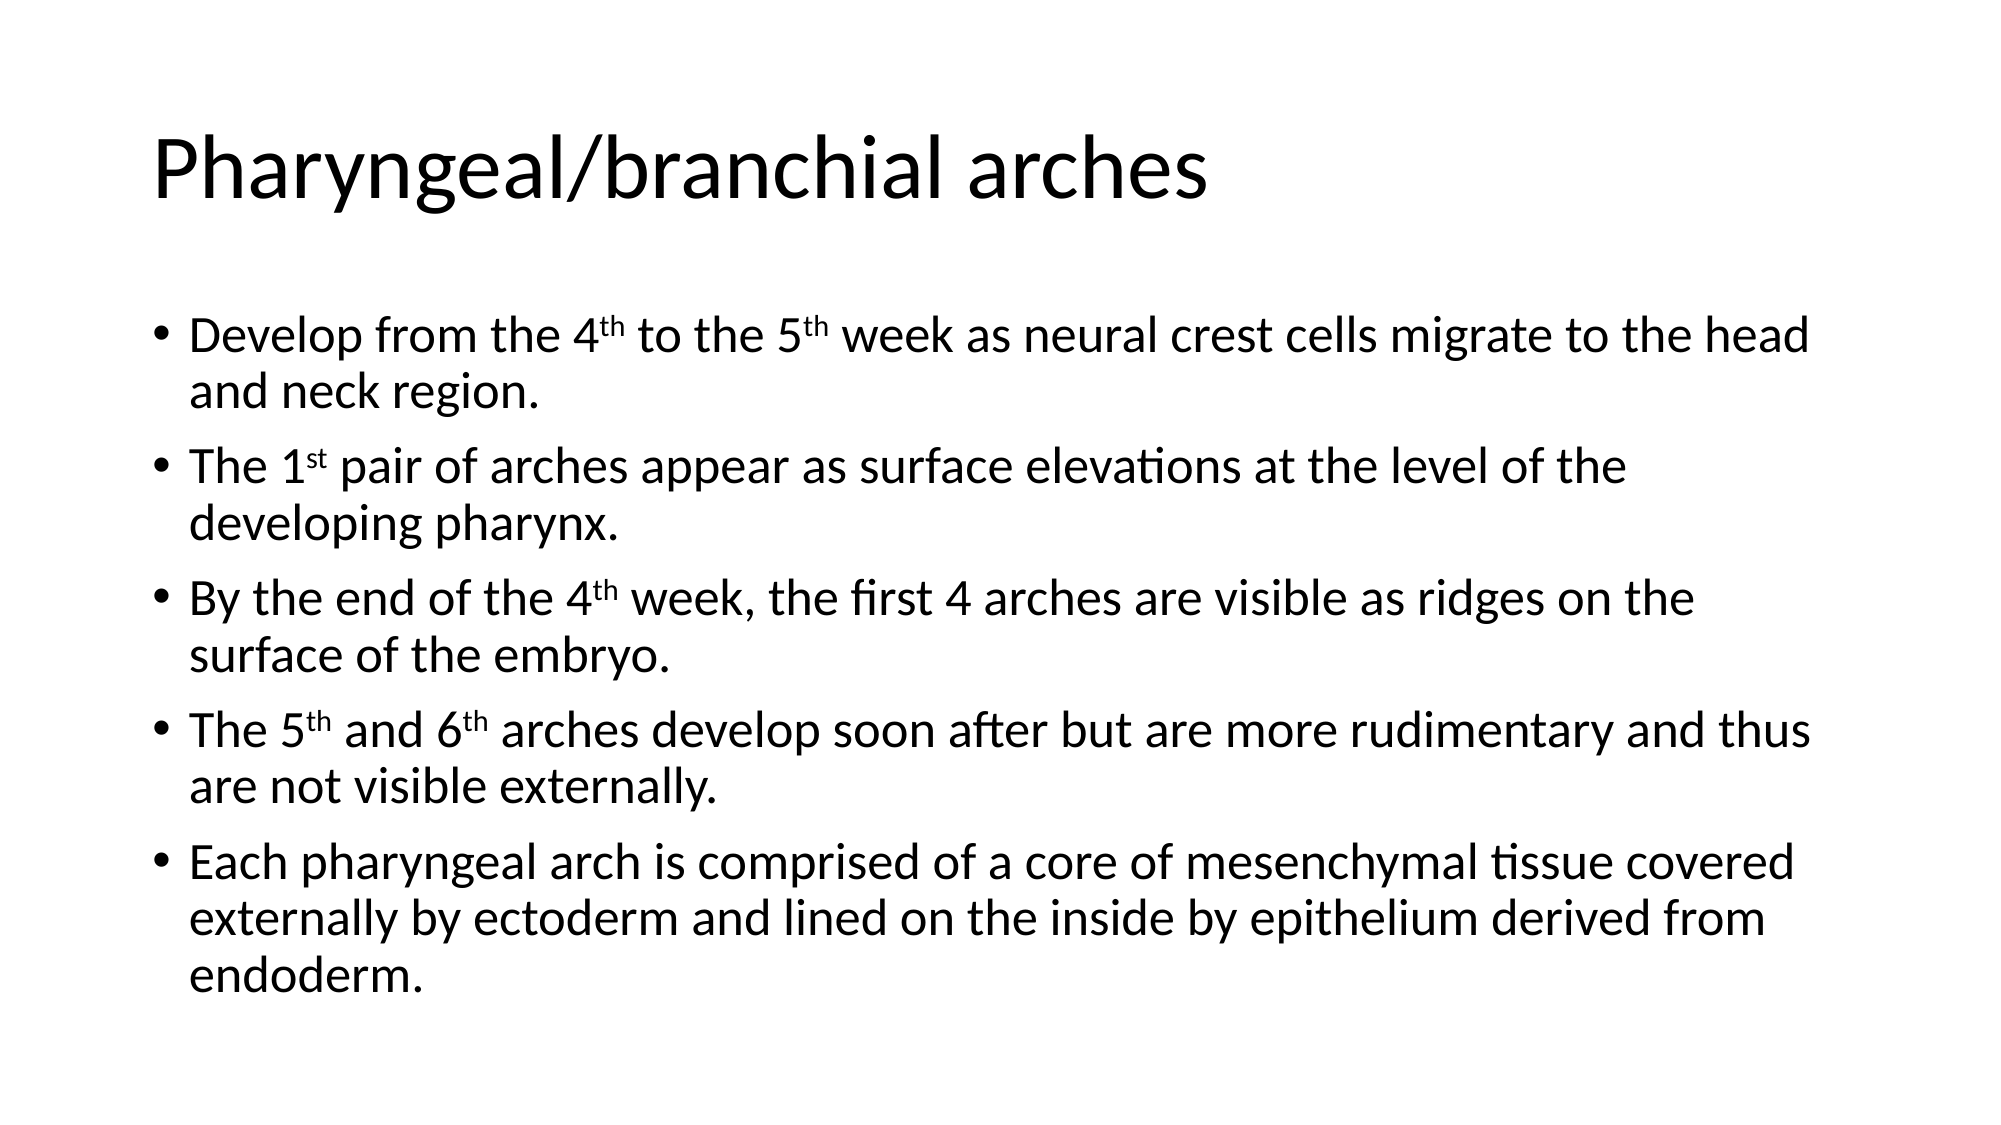

# Pharyngeal/branchial arches
Develop from the 4th to the 5th week as neural crest cells migrate to the head and neck region.
The 1st pair of arches appear as surface elevations at the level of the developing pharynx.
By the end of the 4th week, the first 4 arches are visible as ridges on the surface of the embryo.
The 5th and 6th arches develop soon after but are more rudimentary and thus are not visible externally.
Each pharyngeal arch is comprised of a core of mesenchymal tissue covered externally by ectoderm and lined on the inside by epithelium derived from endoderm.